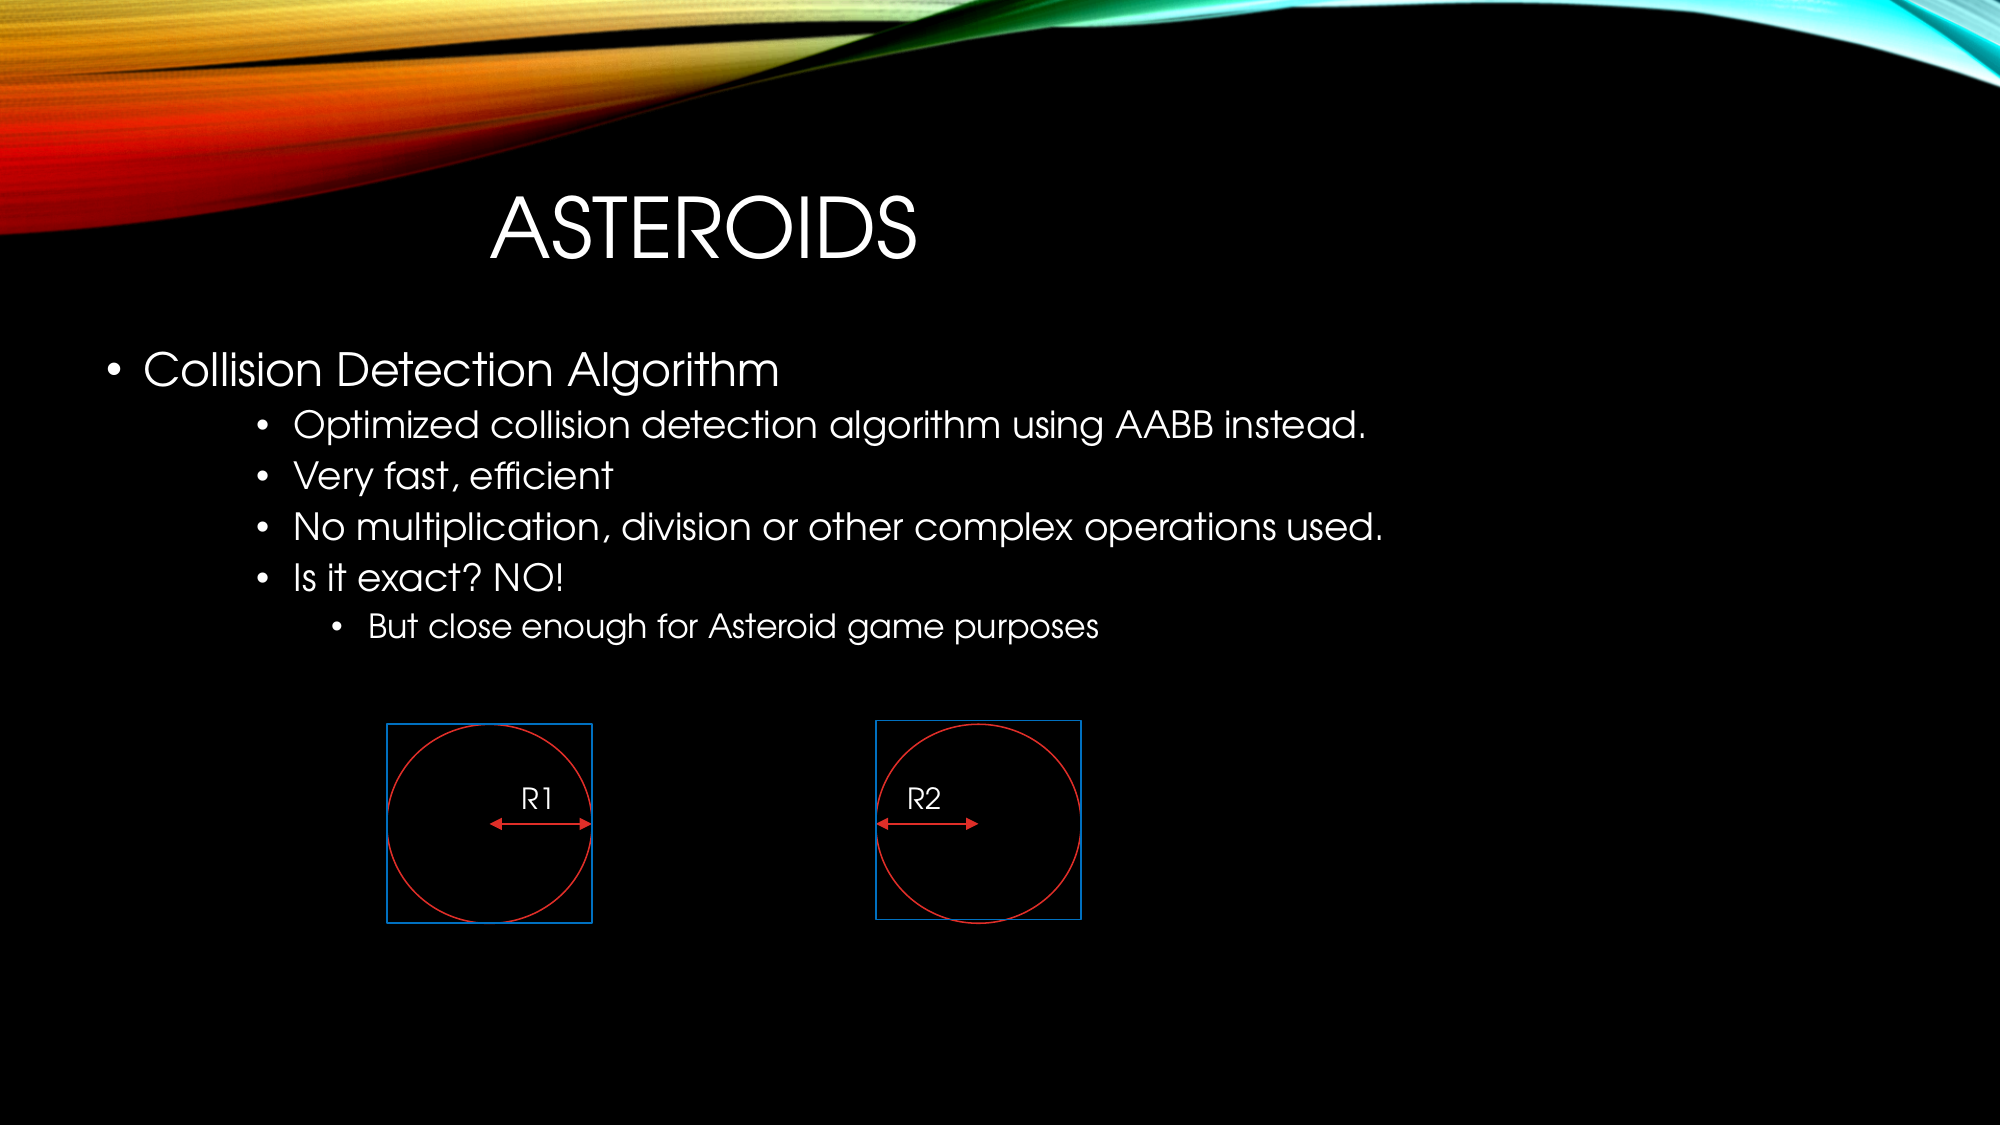

# Asteroids

Collision Detection Algorithm
Optimized collision detection algorithm using AABB instead.
Very fast, efficient
No multiplication, division or other complex operations used.
Is it exact? NO!
But close enough for Asteroid game purposes

R2
R1